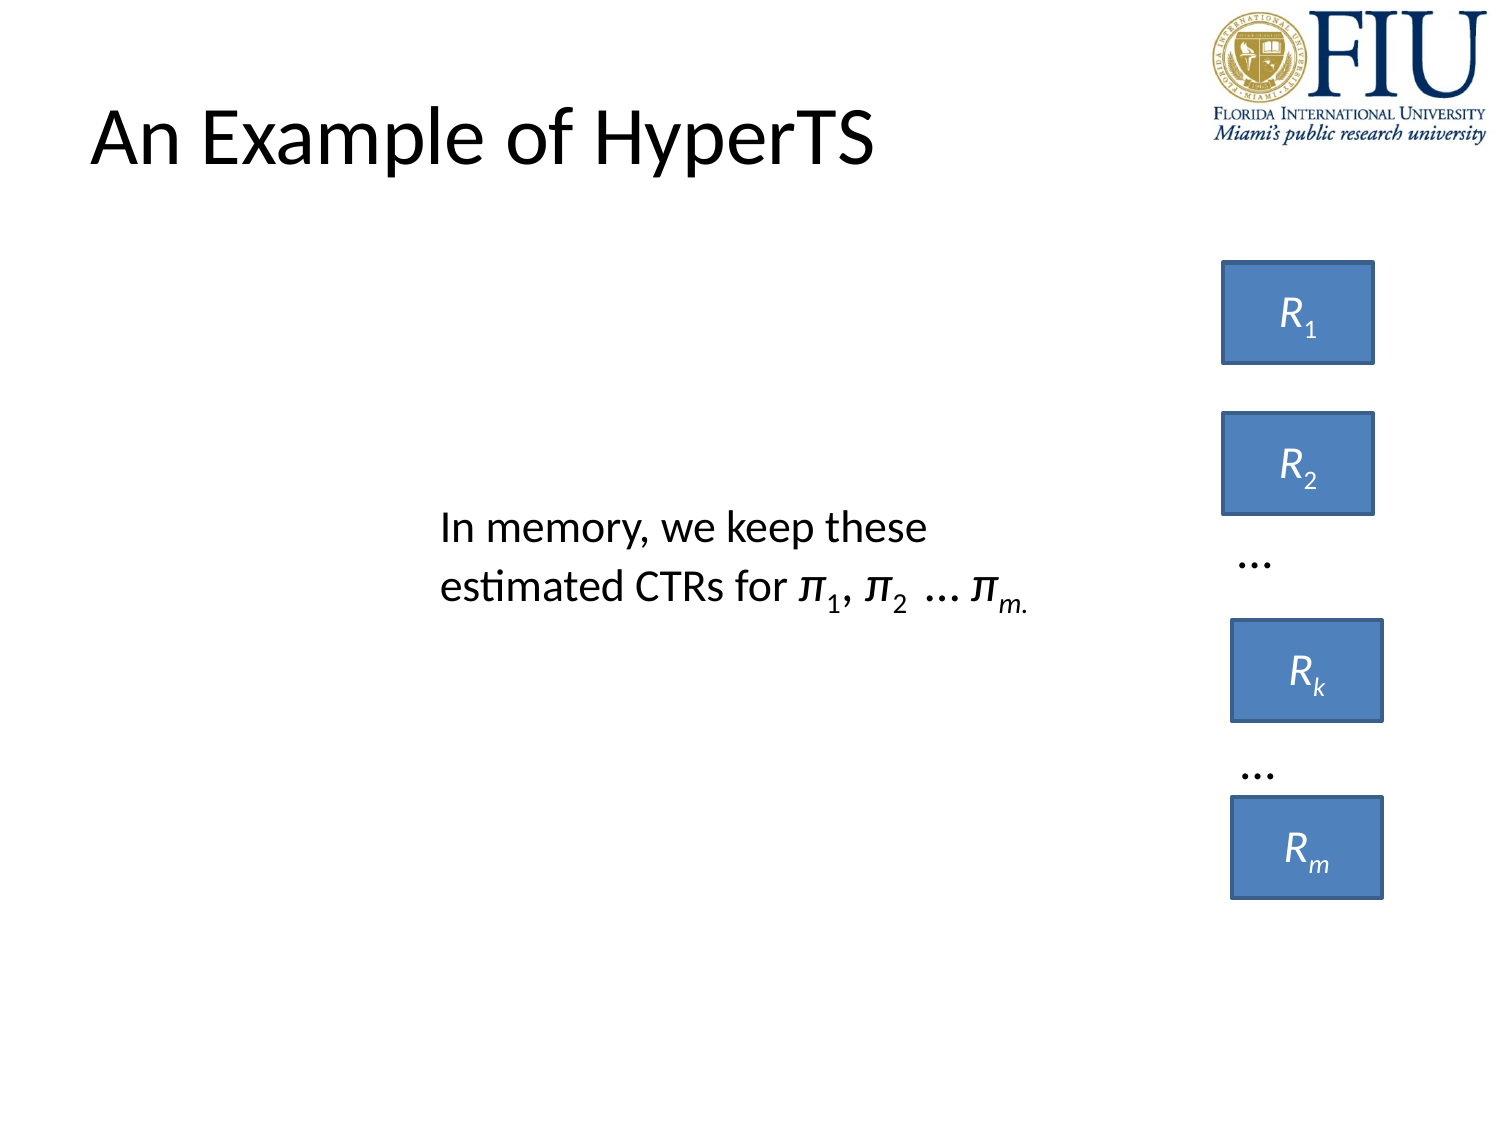

# An Example of HyperTS
R1
R2
…
Rk
…
Rm
In memory, we keep these estimated CTRs for π1, π2  … πm.